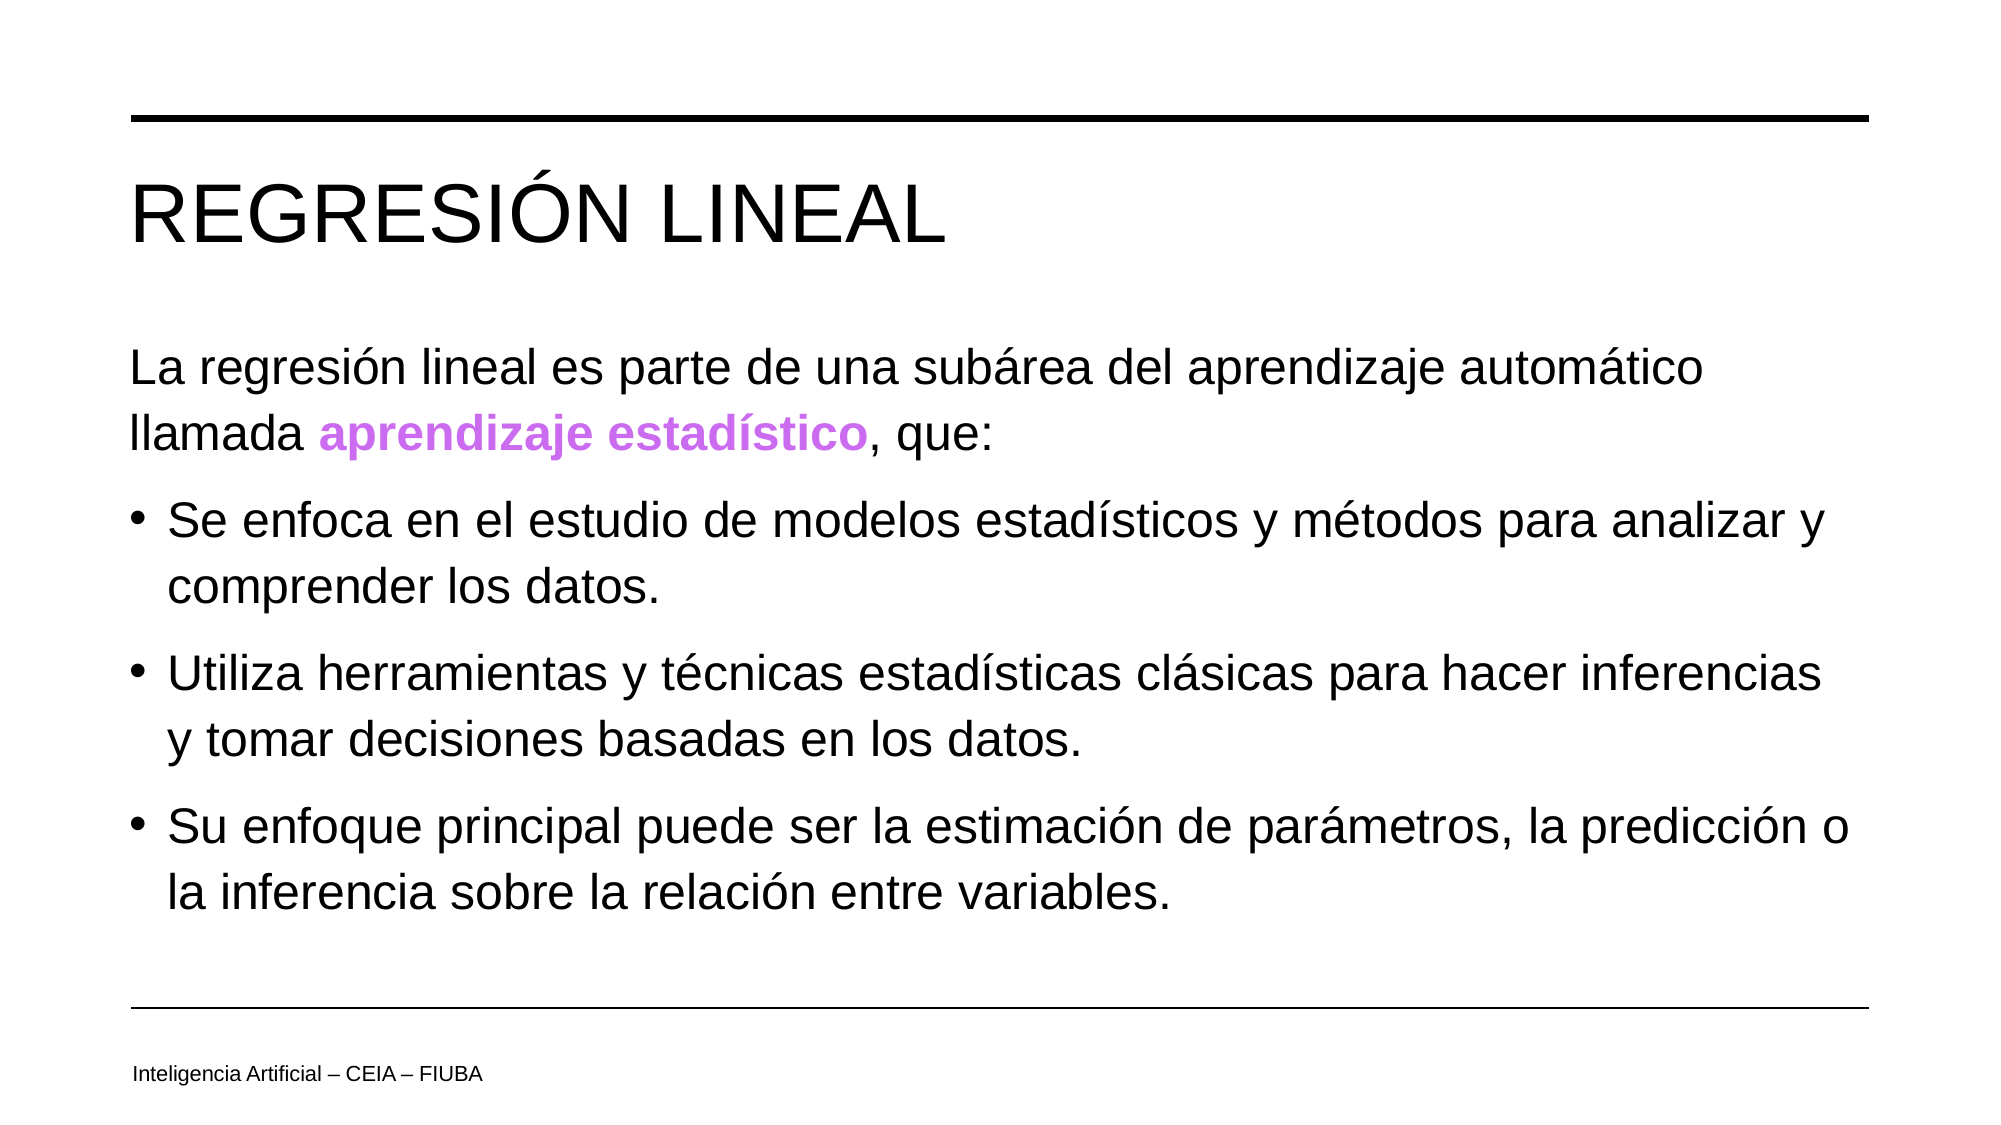

# Regresión Lineal
La regresión lineal es parte de una subárea del aprendizaje automático llamada aprendizaje estadístico, que:
Se enfoca en el estudio de modelos estadísticos y métodos para analizar y comprender los datos.
Utiliza herramientas y técnicas estadísticas clásicas para hacer inferencias y tomar decisiones basadas en los datos.
Su enfoque principal puede ser la estimación de parámetros, la predicción o la inferencia sobre la relación entre variables.
Inteligencia Artificial – CEIA – FIUBA